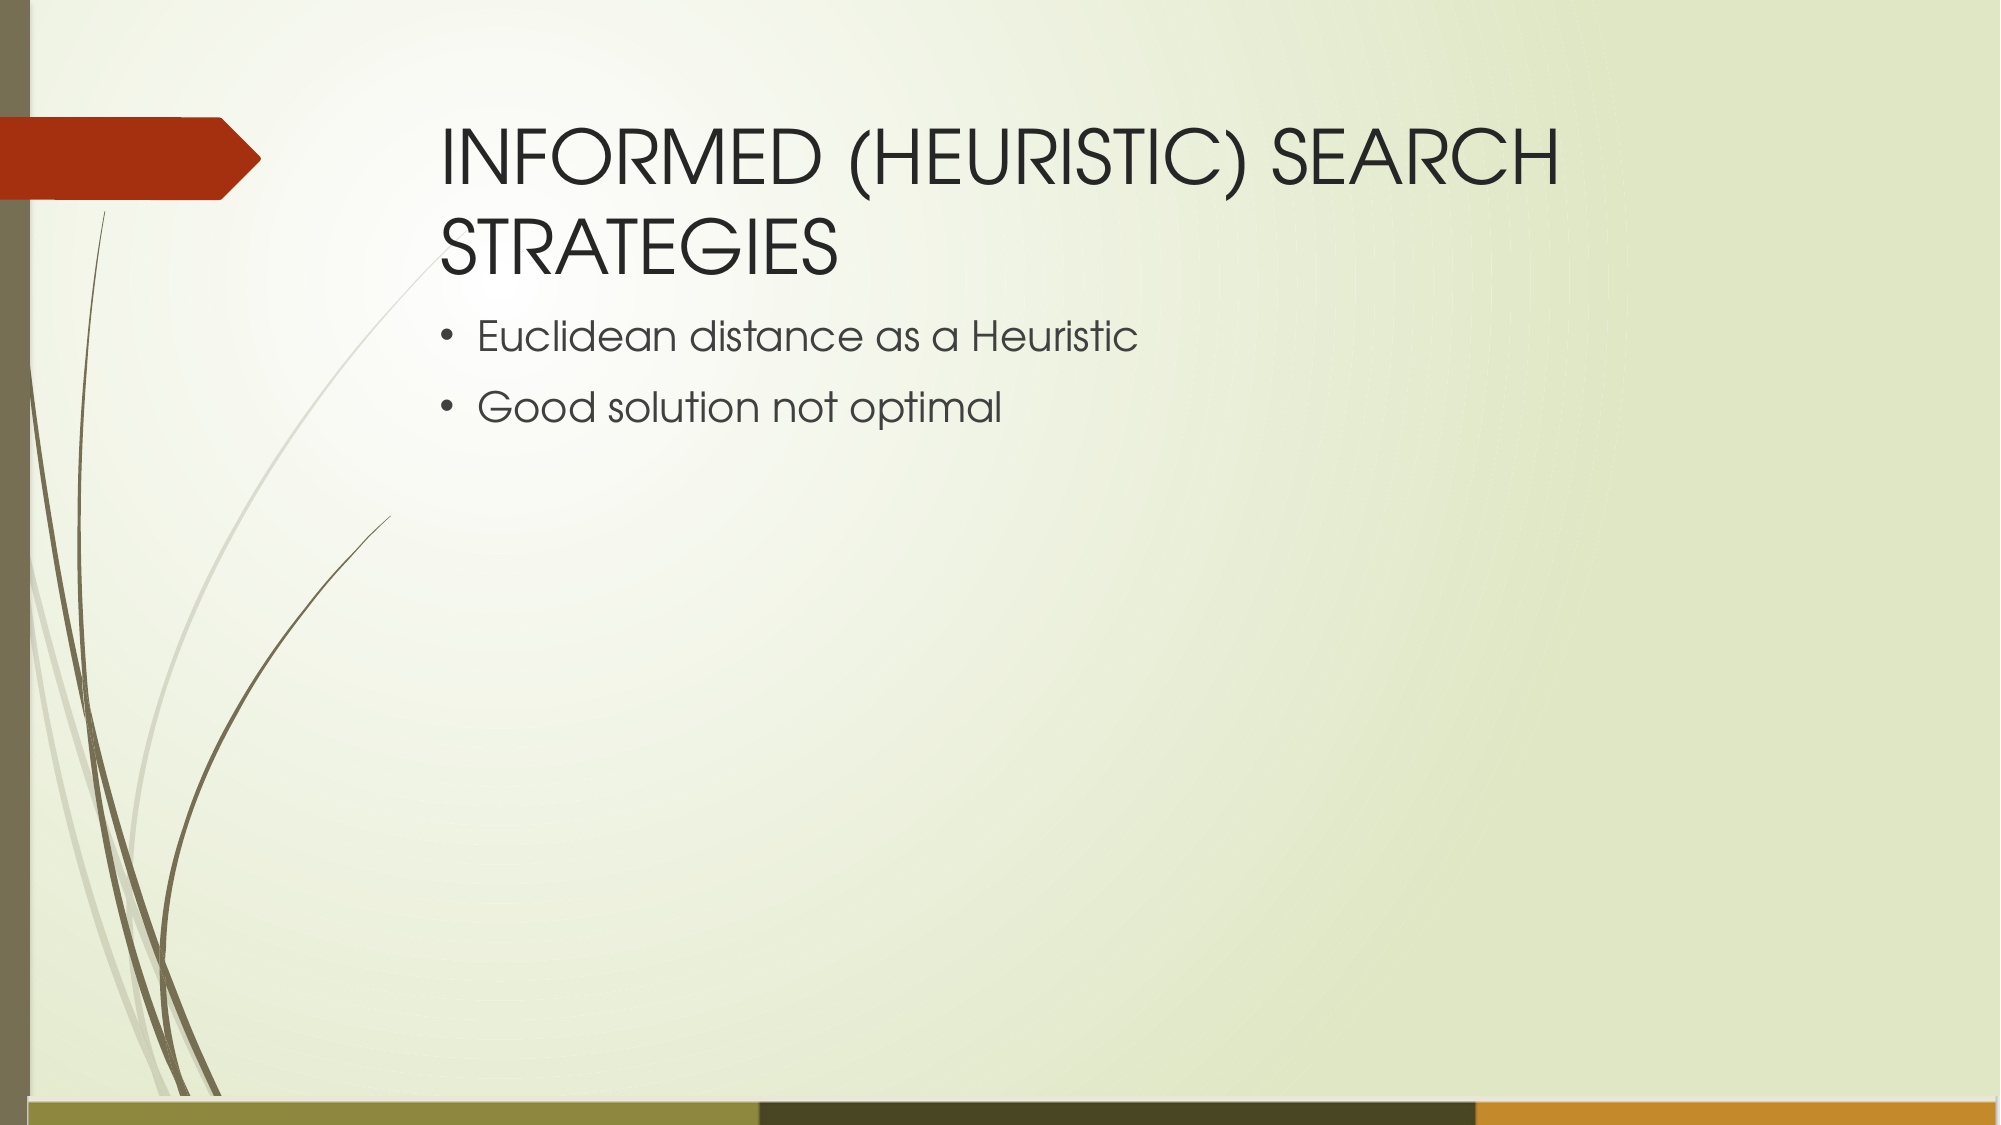

INFORMED (HEURISTIC) SEARCH STRATEGIES
Euclidean distance as a Heuristic
Good solution not optimal